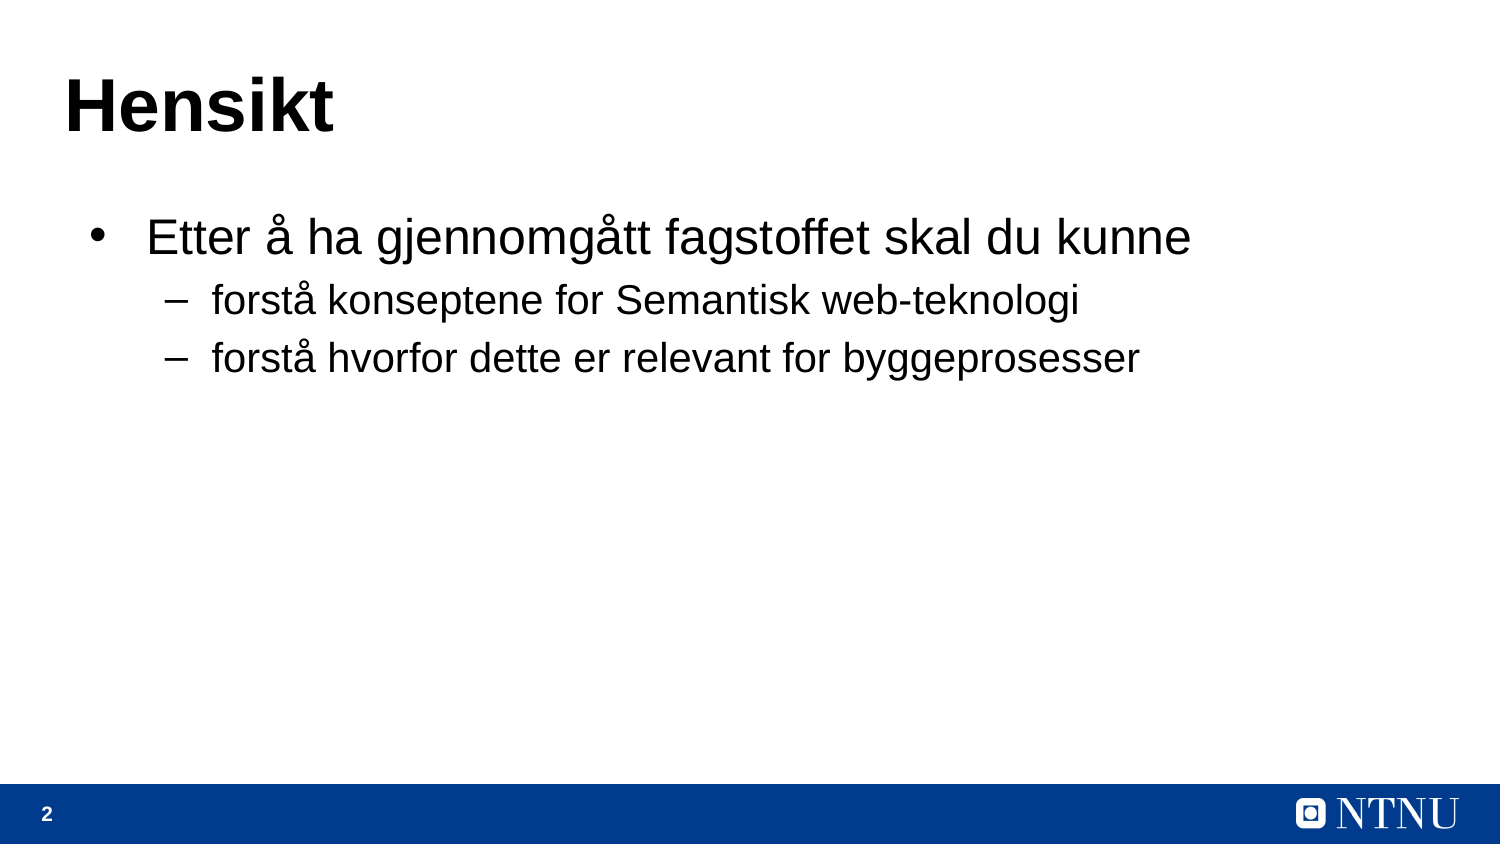

# Hensikt
Etter å ha gjennomgått fagstoffet skal du kunne
forstå konseptene for Semantisk web-teknologi
forstå hvorfor dette er relevant for byggeprosesser